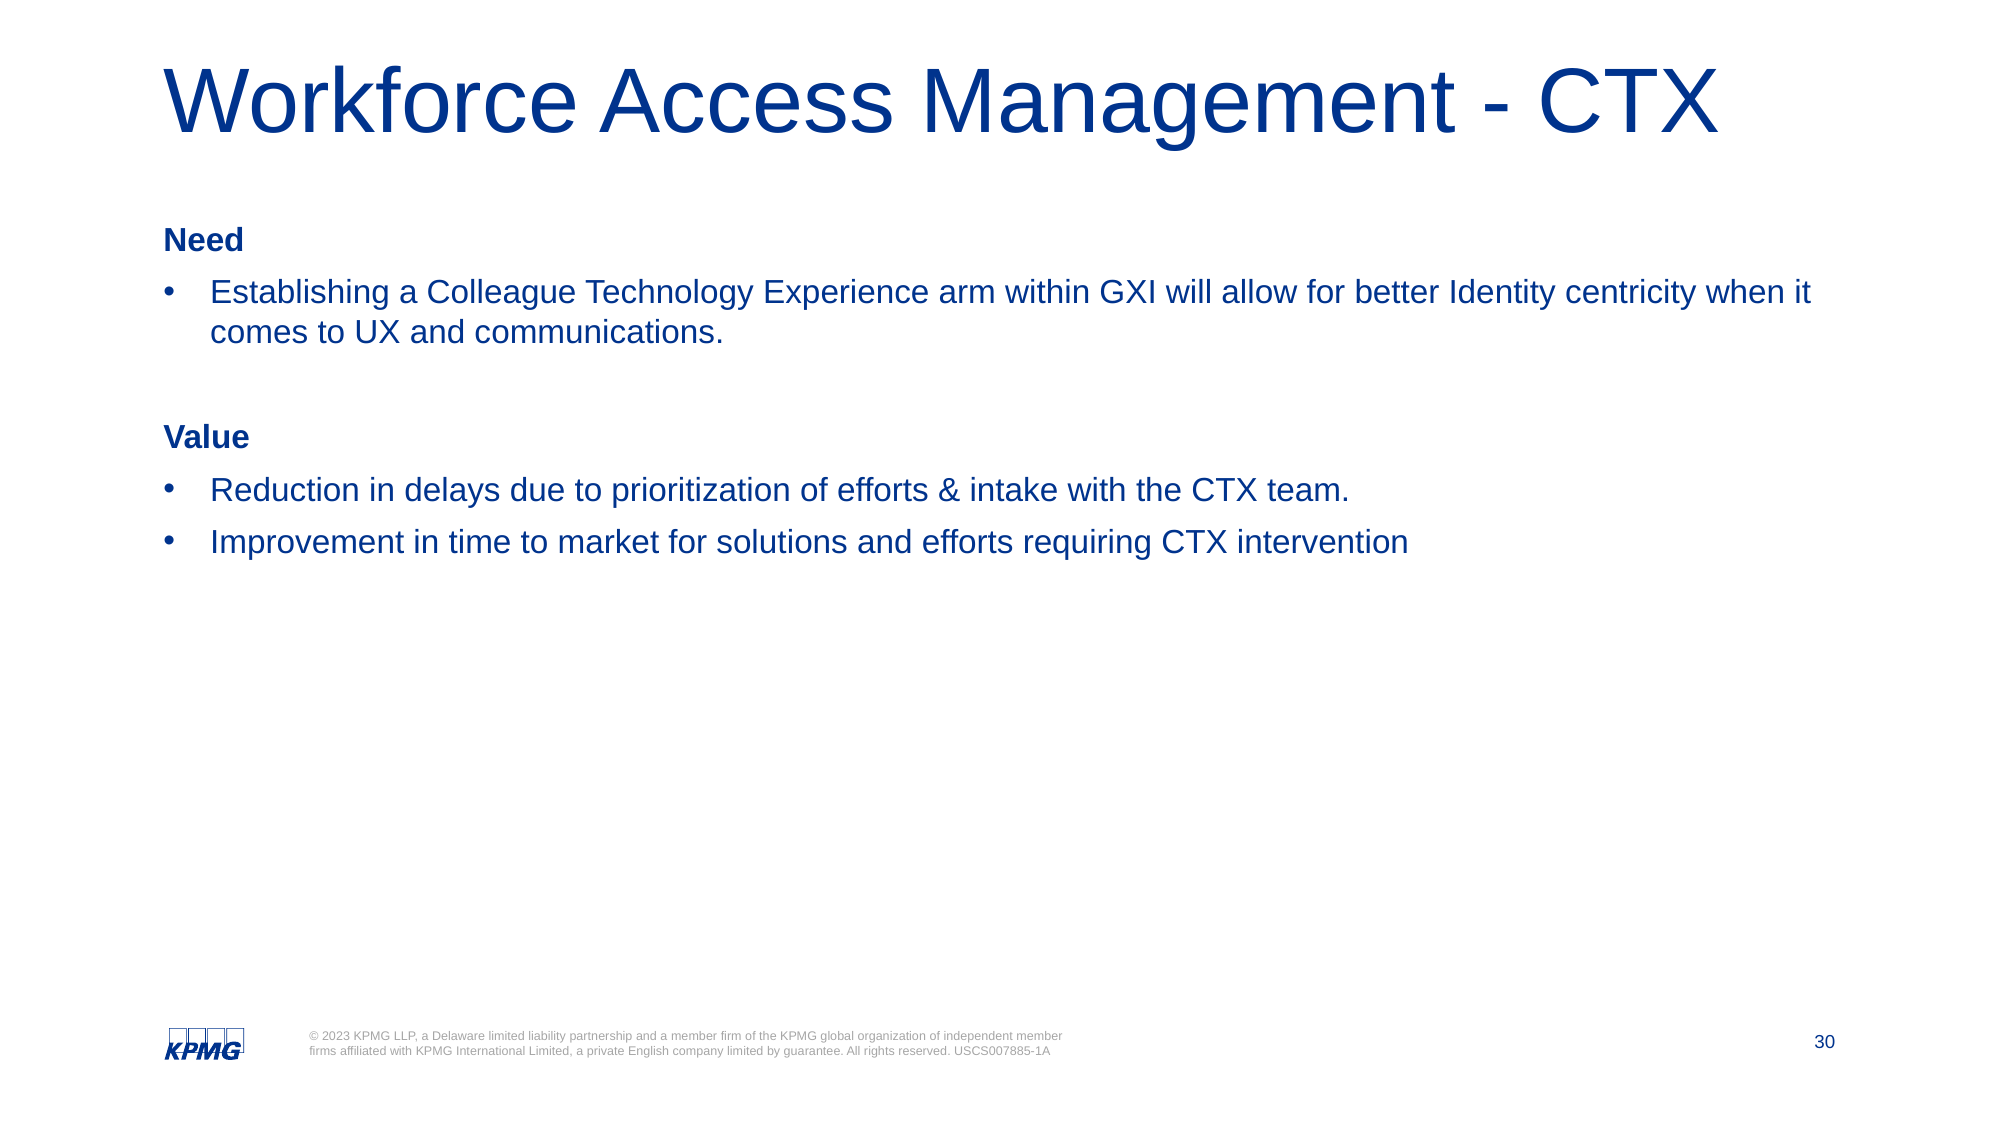

# Workforce Access Management - CTX
Need
Establishing a Colleague Technology Experience arm within GXI will allow for better Identity centricity when it comes to UX and communications.

Value
Reduction in delays due to prioritization of efforts & intake with the CTX team.
Improvement in time to market for solutions and efforts requiring CTX intervention